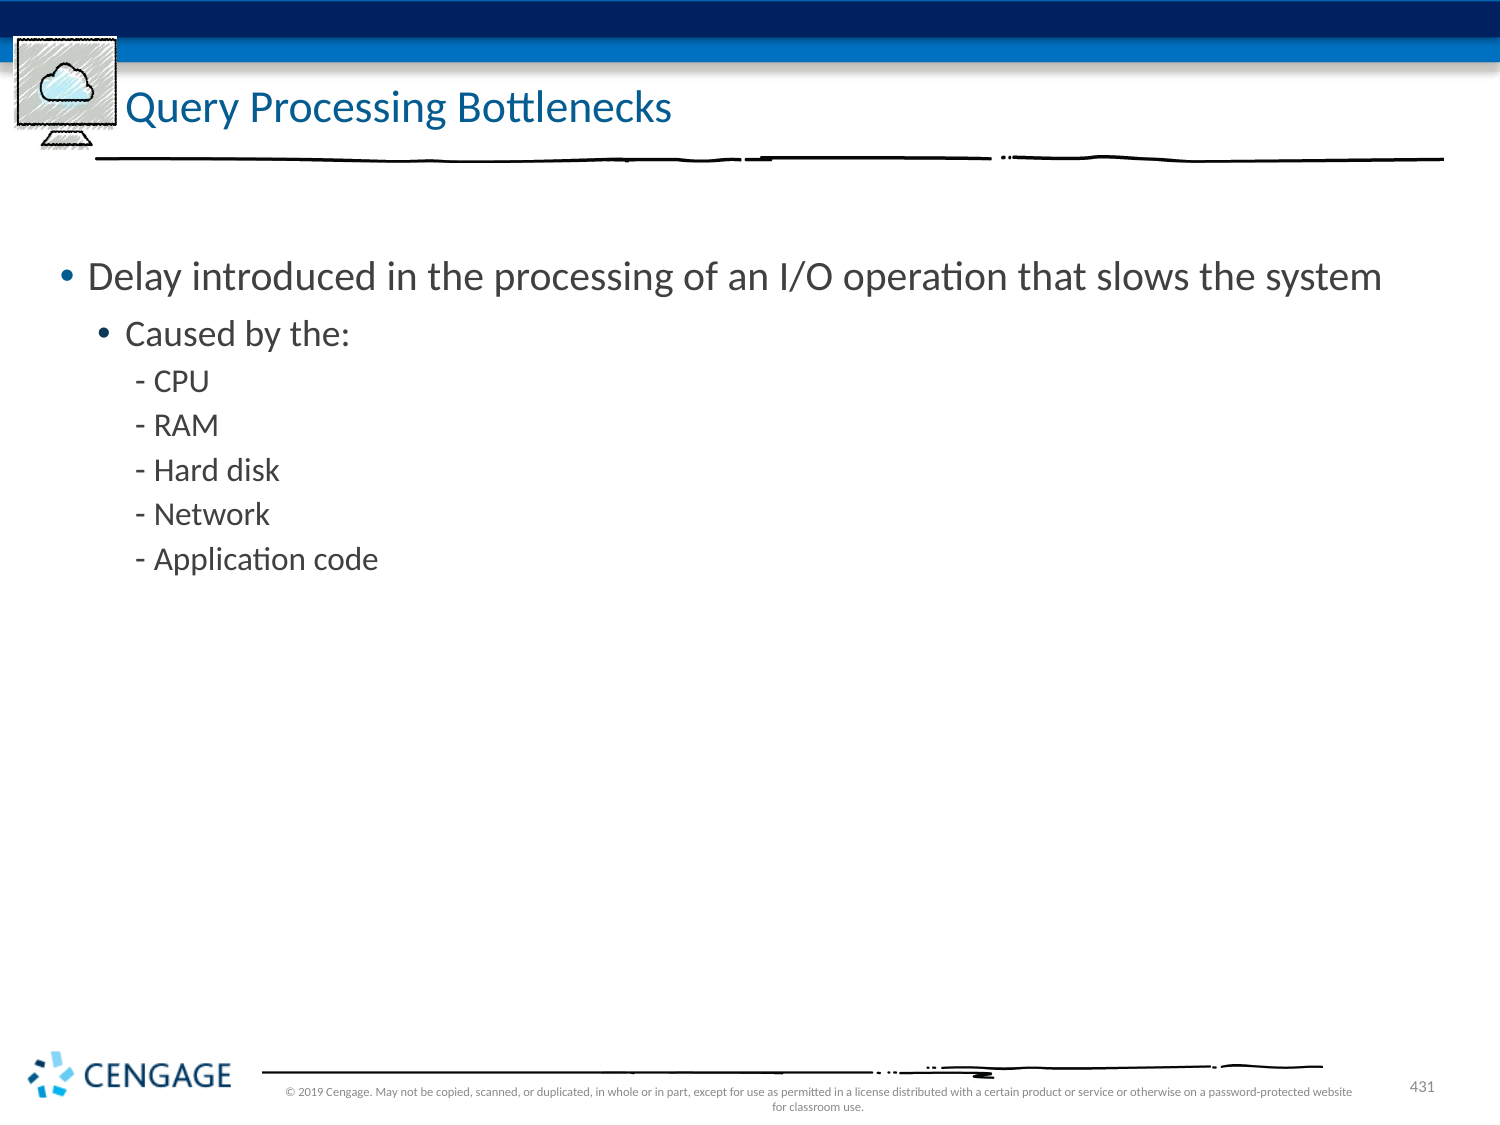

# Query Processing Bottlenecks
Delay introduced in the processing of an I/O operation that slows the system
Caused by the:
CPU
RAM
Hard disk
Network
Application code
© 2019 Cengage. May not be copied, scanned, or duplicated, in whole or in part, except for use as permitted in a license distributed with a certain product or service or otherwise on a password-protected website for classroom use.